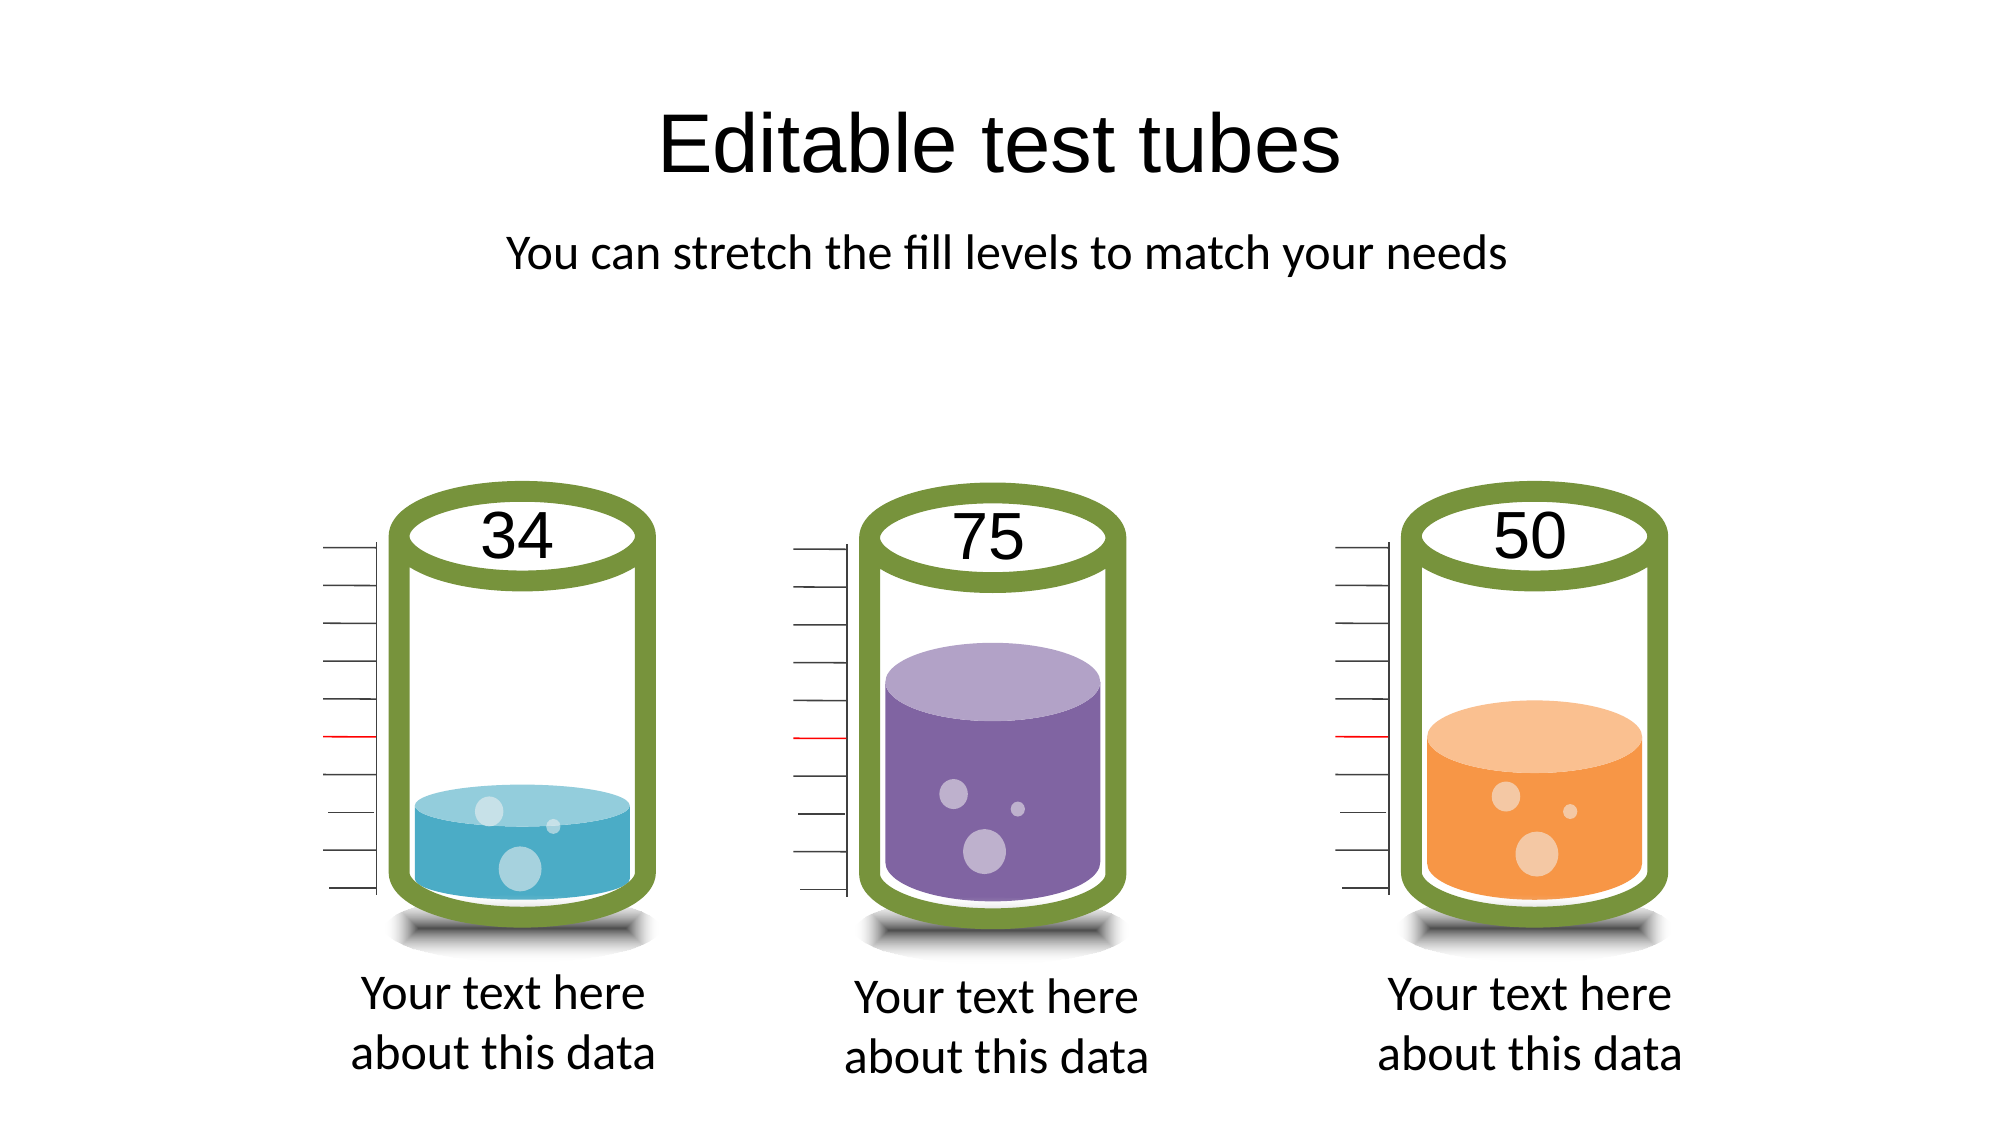

# Editable test tubes
You can stretch the fill levels to match your needs
34

50

75

Your text here about this data
Your text here about this data
Your text here about this data